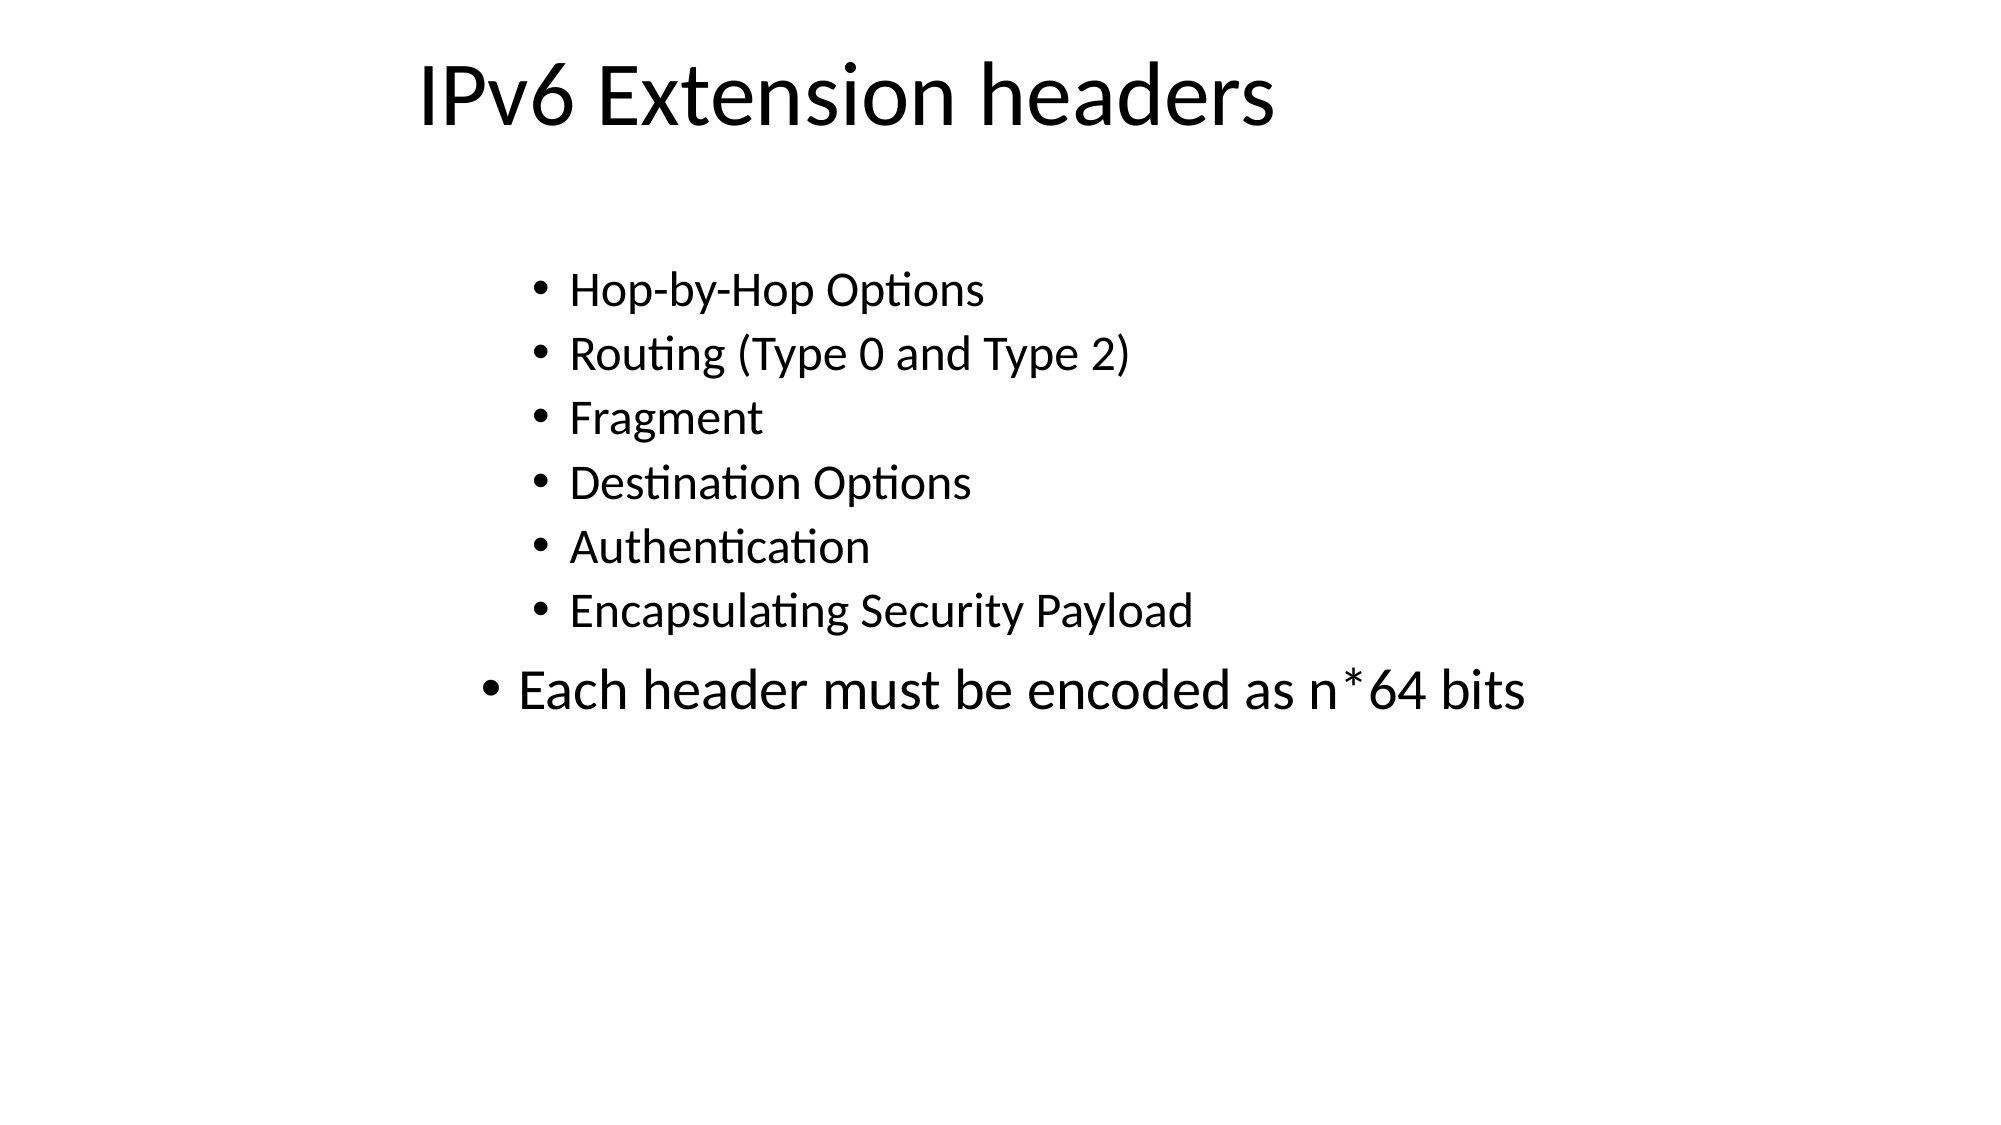

# IPv6 Extension headers
Hop-by-Hop Options
Routing (Type 0 and Type 2)
Fragment
Destination Options
Authentication
Encapsulating Security Payload
Each header must be encoded as n*64 bits